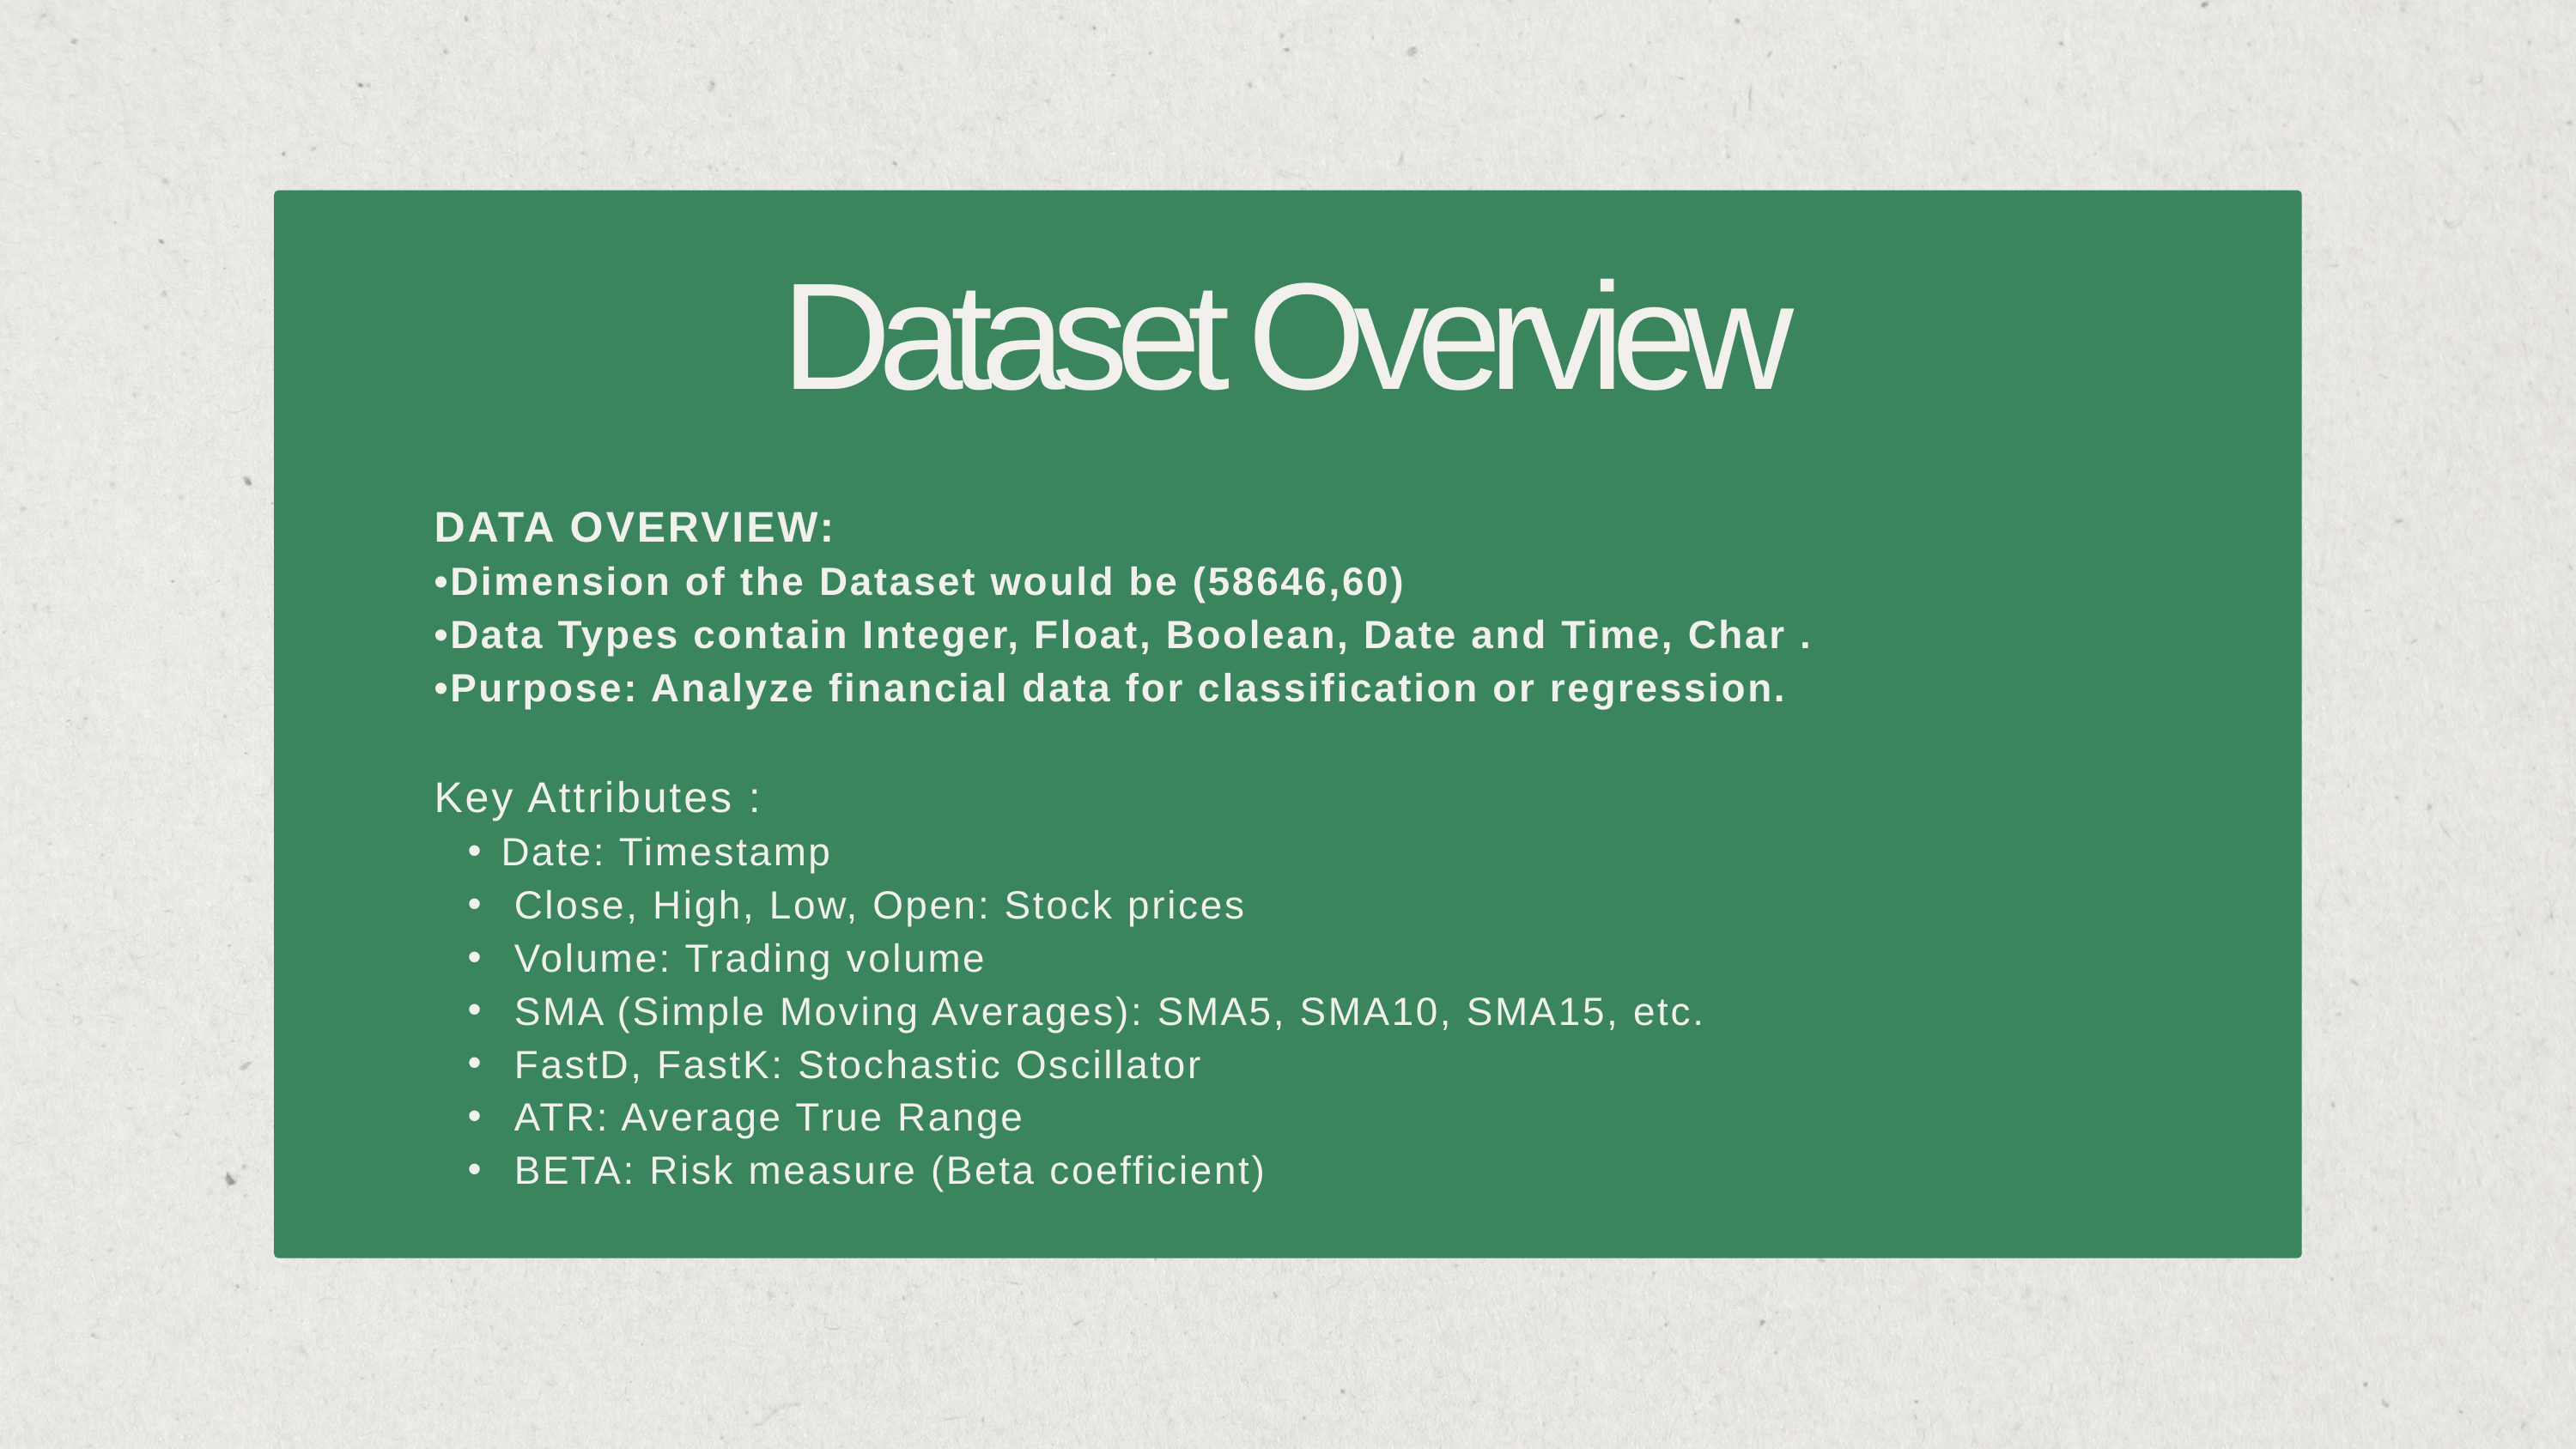

Dataset Overview

DATA OVERVIEW:
•Dimension of the Dataset would be (58646,60)
•Data Types contain Integer, Float, Boolean, Date and Time, Char .
•Purpose: Analyze financial data for classification or regression.

Key Attributes :
Date: Timestamp
 Close, High, Low, Open: Stock prices
 Volume: Trading volume
 SMA (Simple Moving Averages): SMA5, SMA10, SMA15, etc.
 FastD, FastK: Stochastic Oscillator
 ATR: Average True Range
 BETA: Risk measure (Beta coefficient)